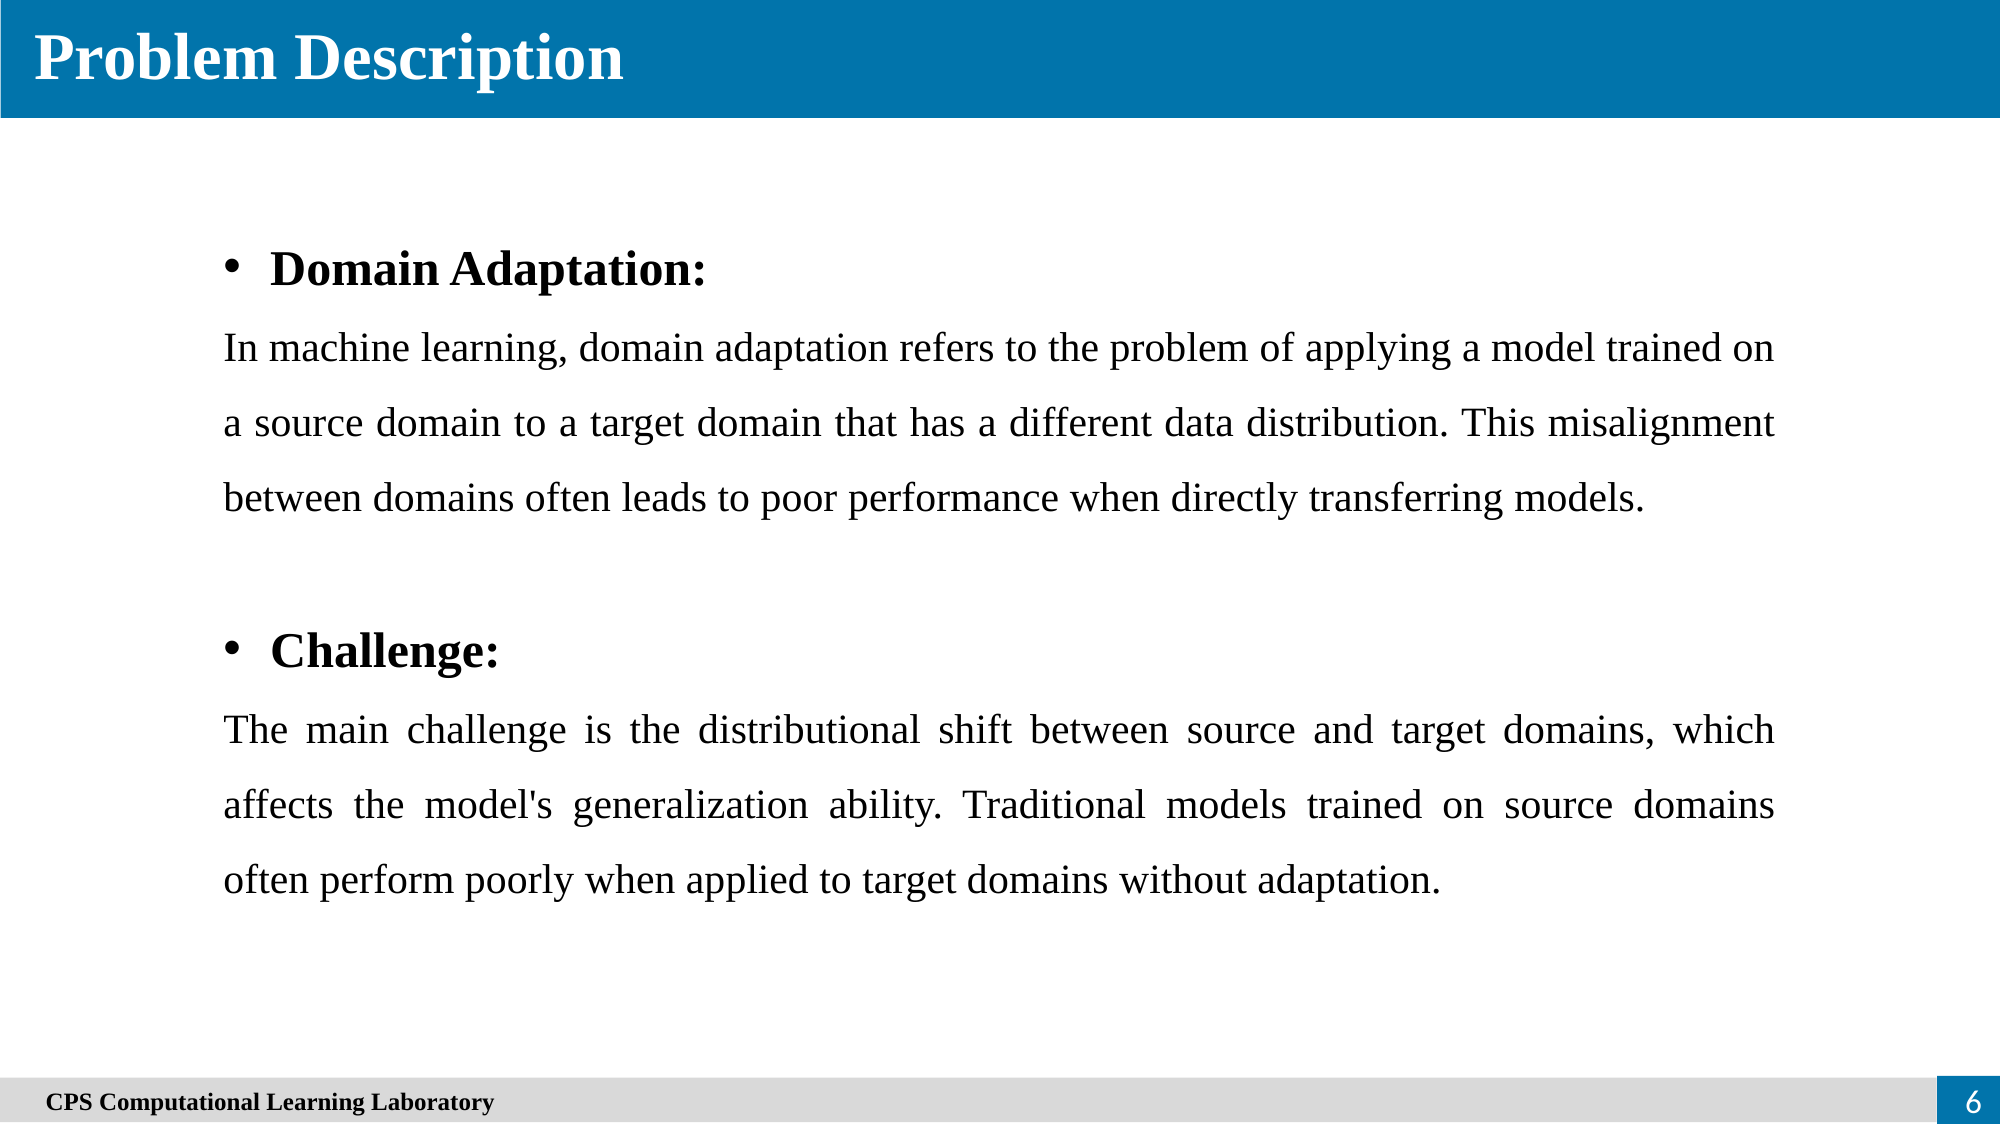

Problem Description
Domain Adaptation:
In machine learning, domain adaptation refers to the problem of applying a model trained on a source domain to a target domain that has a different data distribution. This misalignment between domains often leads to poor performance when directly transferring models.
Challenge:
The main challenge is the distributional shift between source and target domains, which affects the model's generalization ability. Traditional models trained on source domains often perform poorly when applied to target domains without adaptation.
6
　CPS Computational Learning Laboratory